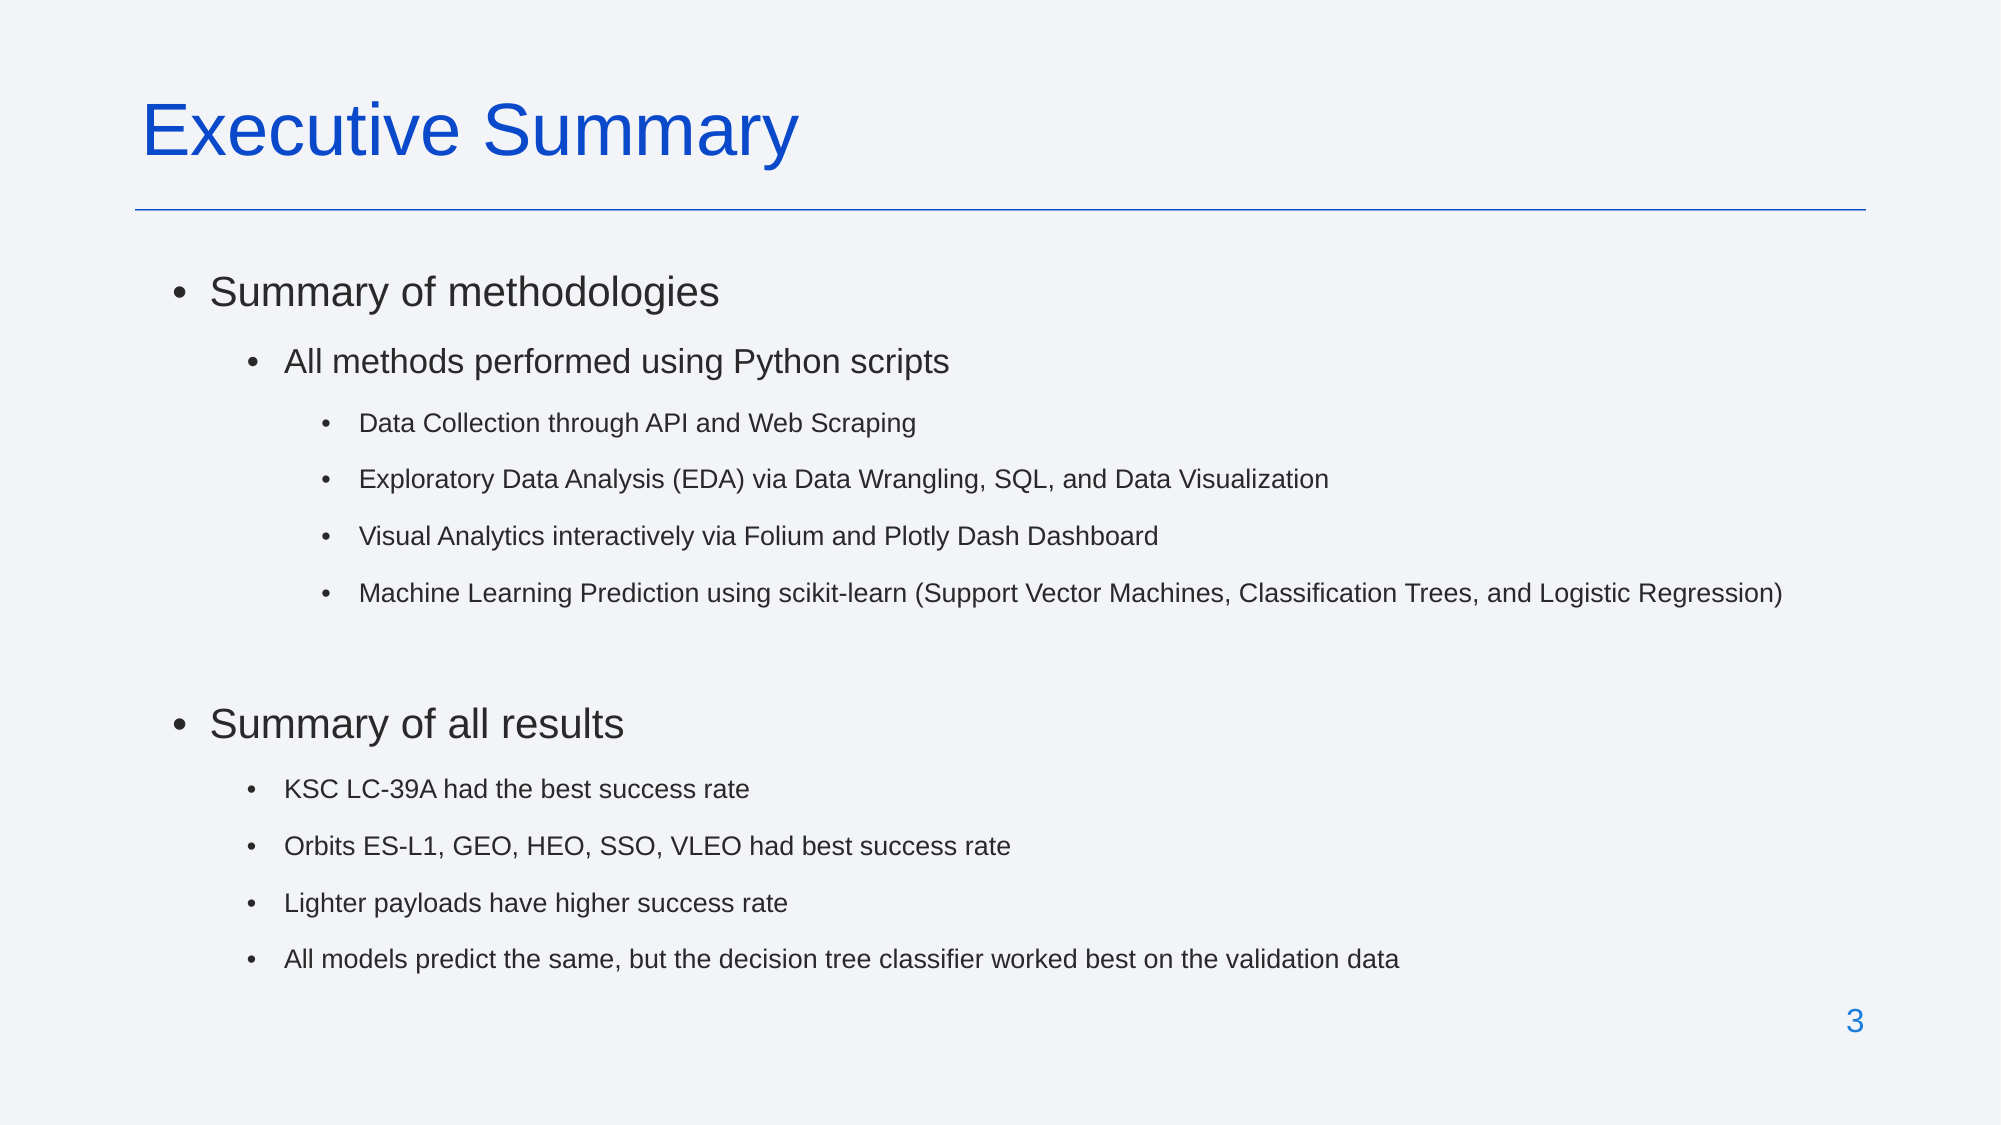

Executive Summary
Summary of methodologies
All methods performed using Python scripts
Data Collection through API and Web Scraping
Exploratory Data Analysis (EDA) via Data Wrangling, SQL, and Data Visualization
Visual Analytics interactively via Folium and Plotly Dash Dashboard
Machine Learning Prediction using scikit-learn (Support Vector Machines, Classification Trees, and Logistic Regression)

Summary of all results
KSC LC-39A had the best success rate
Orbits ES-L1, GEO, HEO, SSO, VLEO had best success rate
Lighter payloads have higher success rate
All models predict the same, but the decision tree classifier worked best on the validation data

3